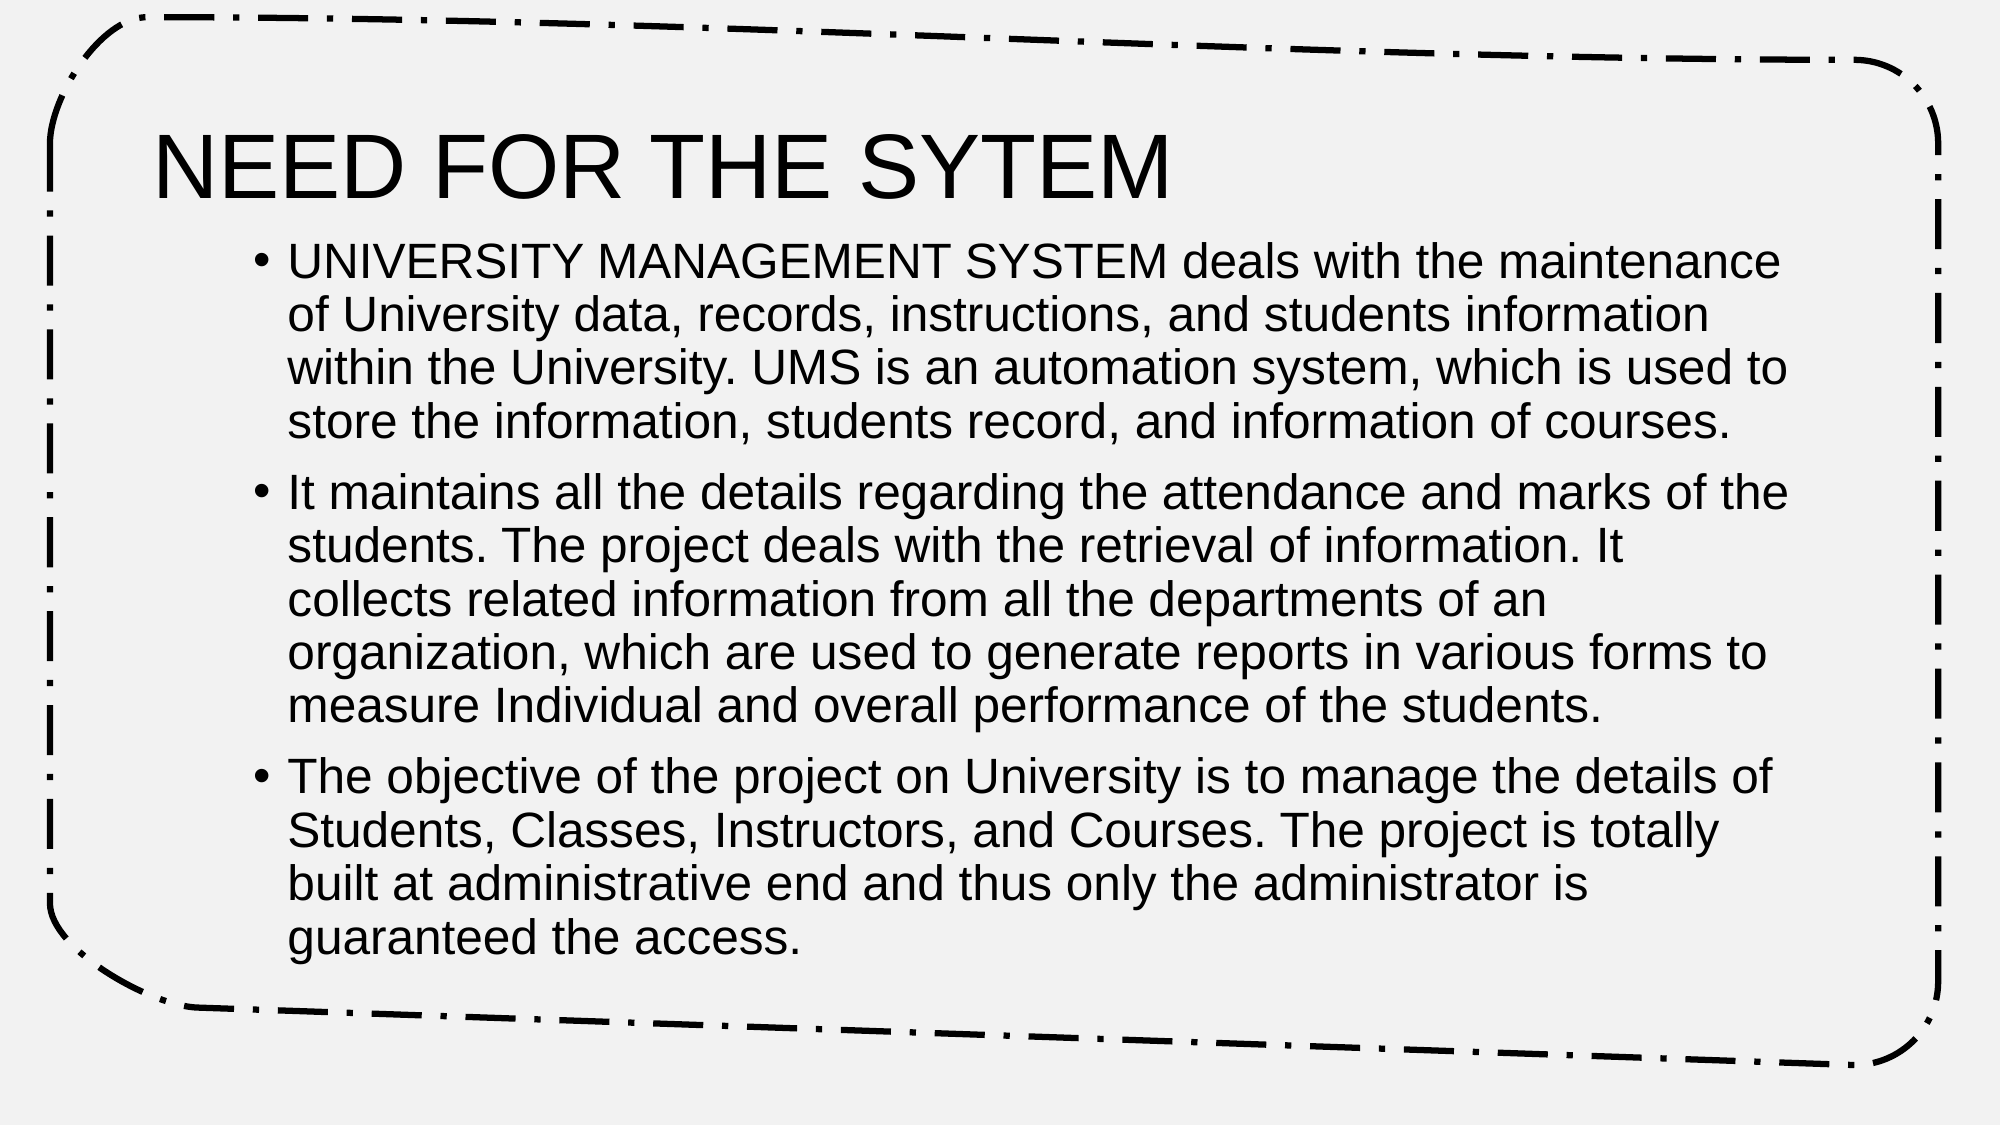

# NEED FOR THE SYTEM
UNIVERSITY MANAGEMENT SYSTEM deals with the maintenance of University data, records, instructions, and students information within the University. UMS is an automation system, which is used to store the information, students record, and information of courses.
It maintains all the details regarding the attendance and marks of the students. The project deals with the retrieval of information. It collects related information from all the departments of an organization, which are used to generate reports in various forms to measure Individual and overall performance of the students.
The objective of the project on University is to manage the details of Students, Classes, Instructors, and Courses. The project is totally built at administrative end and thus only the administrator is guaranteed the access.